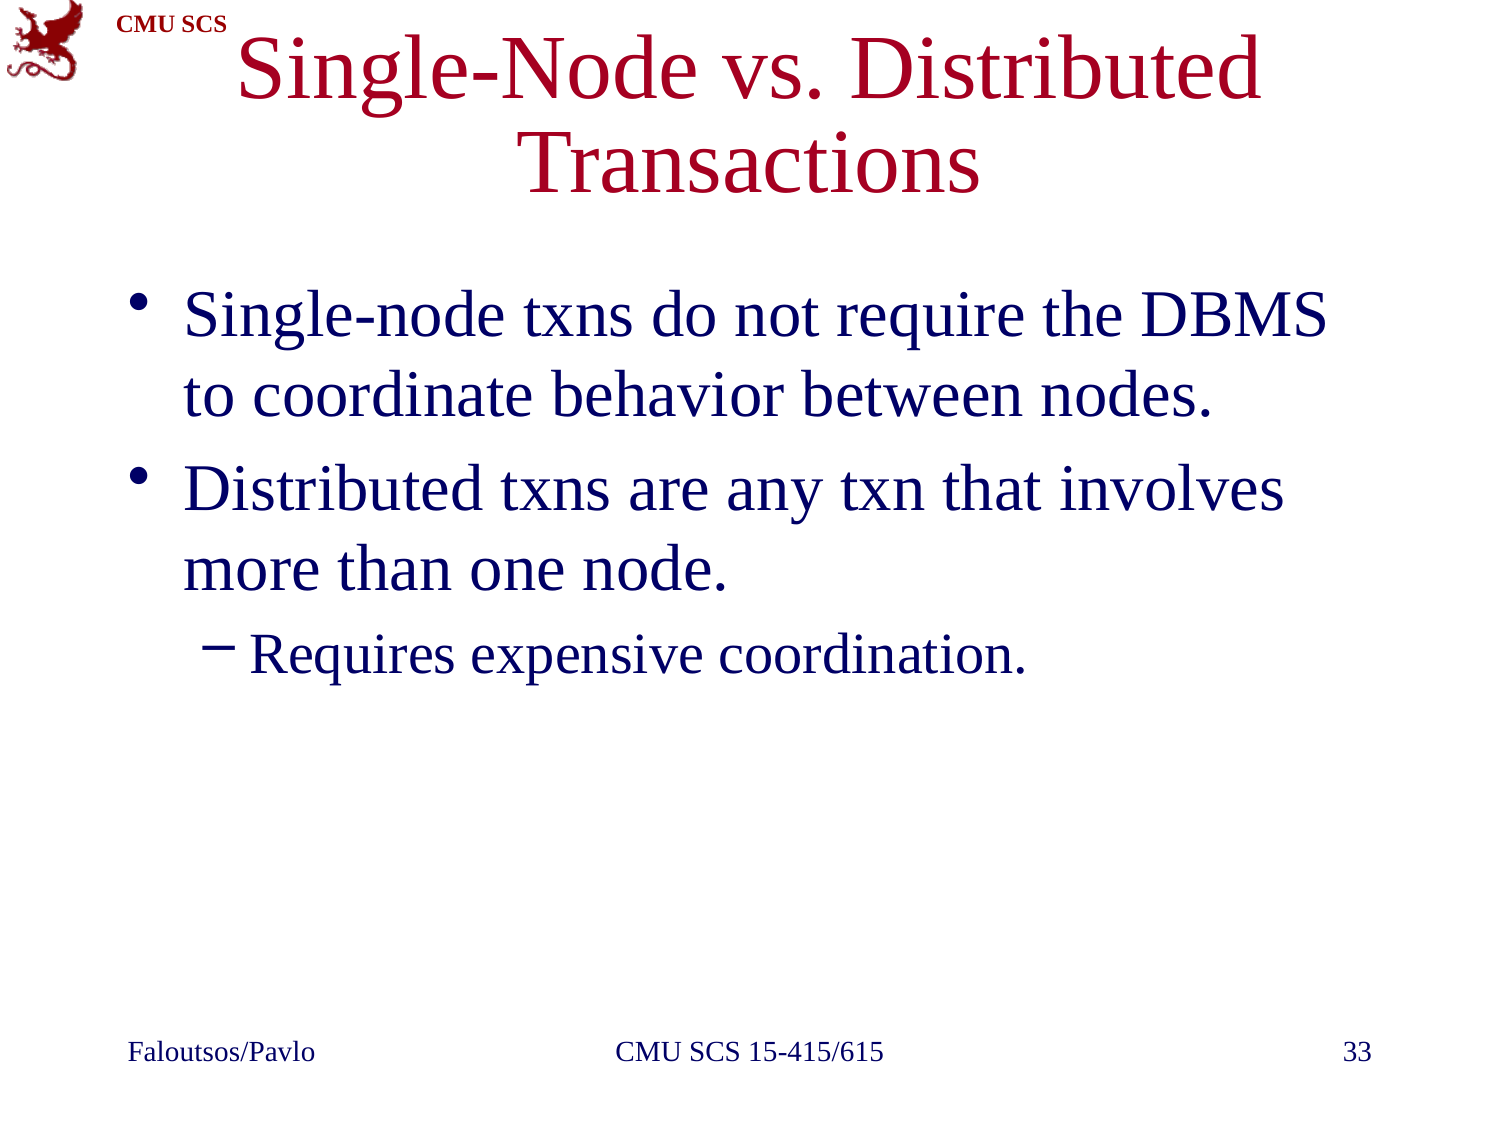

# Single-Node vs. Distributed Transactions
Single-node txns do not require the DBMS to coordinate behavior between nodes.
Distributed txns are any txn that involves more than one node.
Requires expensive coordination.
Faloutsos/Pavlo
CMU SCS 15-415/615
33